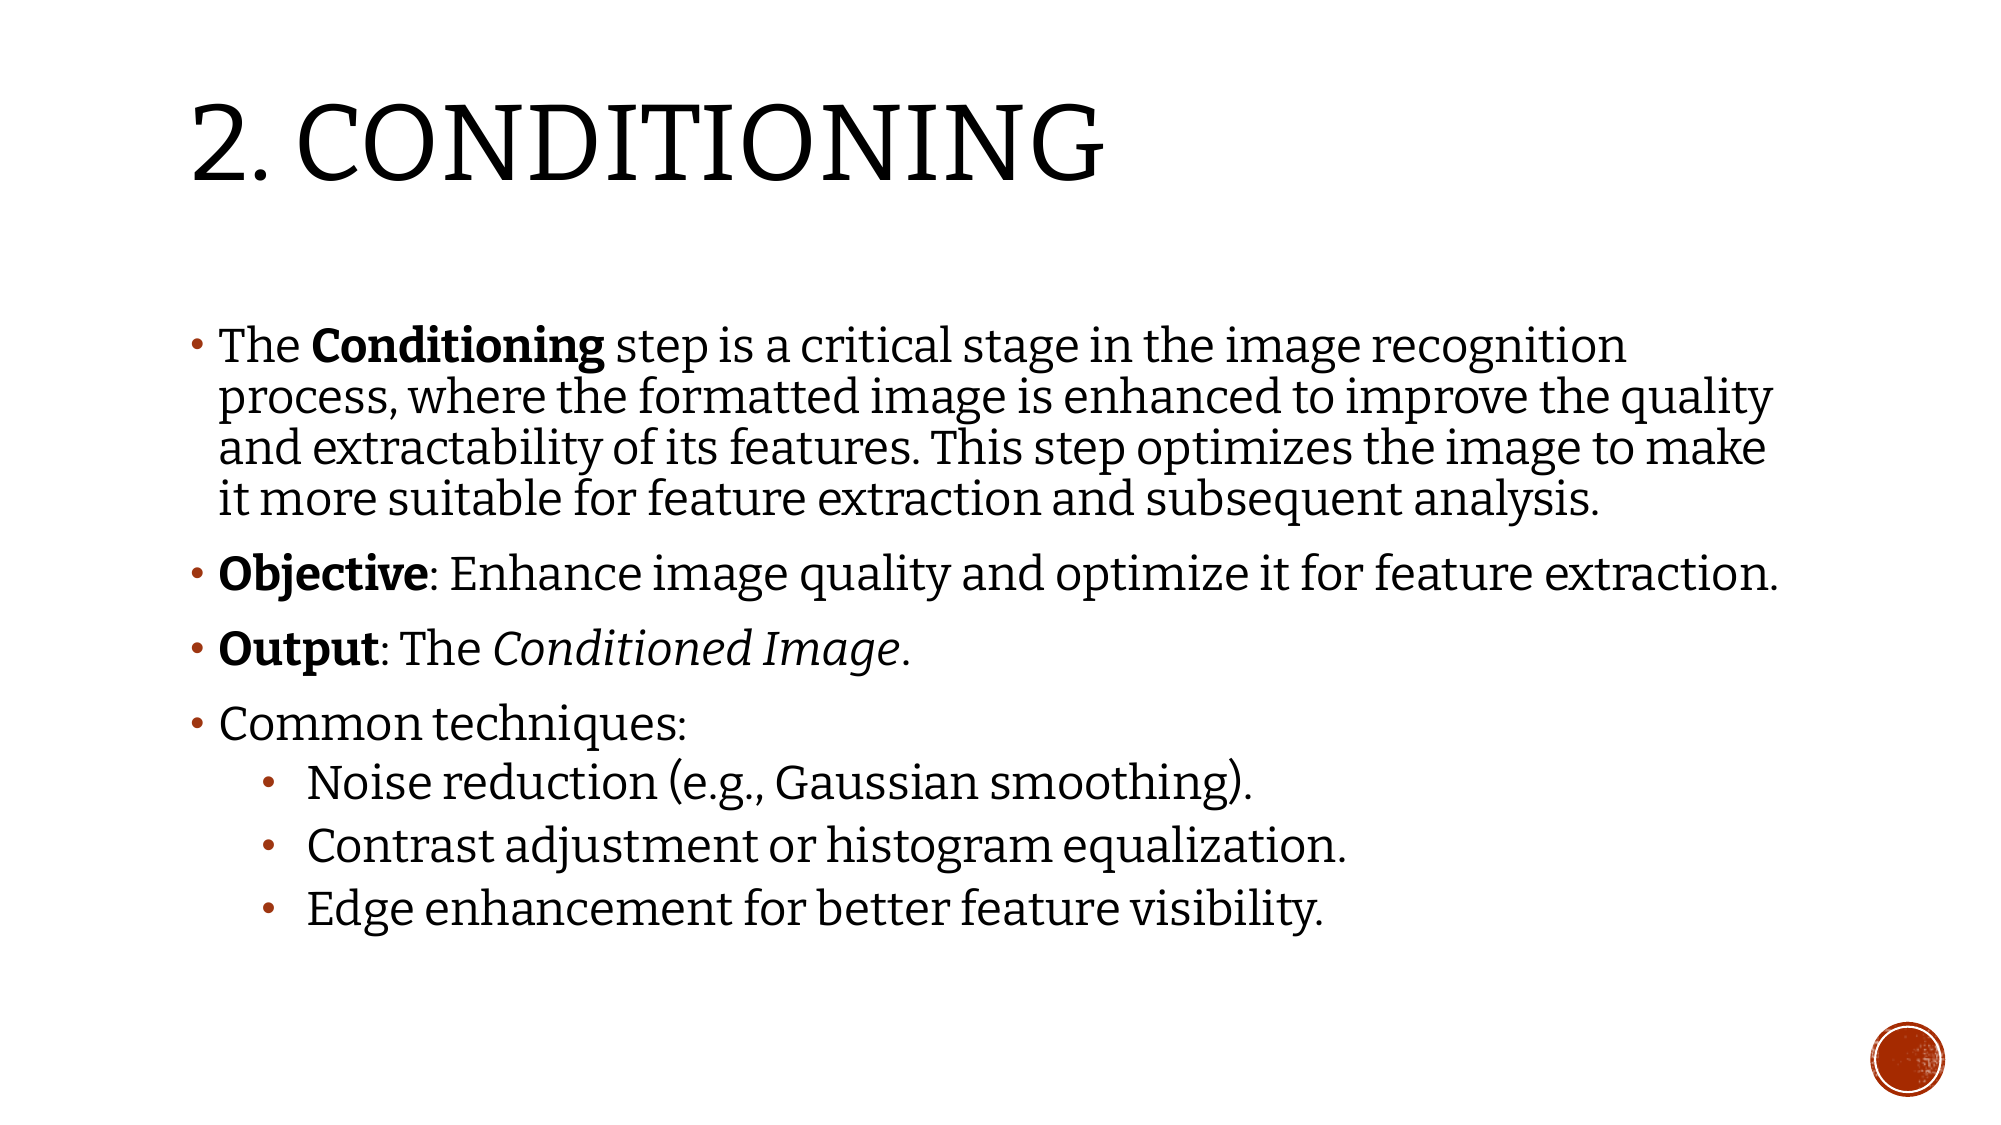

# 2. Conditioning

The Conditioning step is a critical stage in the image recognition process, where the formatted image is enhanced to improve the quality and extractability of its features. This step optimizes the image to make it more suitable for feature extraction and subsequent analysis.
Objective: Enhance image quality and optimize it for feature extraction.
Output: The Conditioned Image.
Common techniques:
Noise reduction (e.g., Gaussian smoothing).
Contrast adjustment or histogram equalization.
Edge enhancement for better feature visibility.